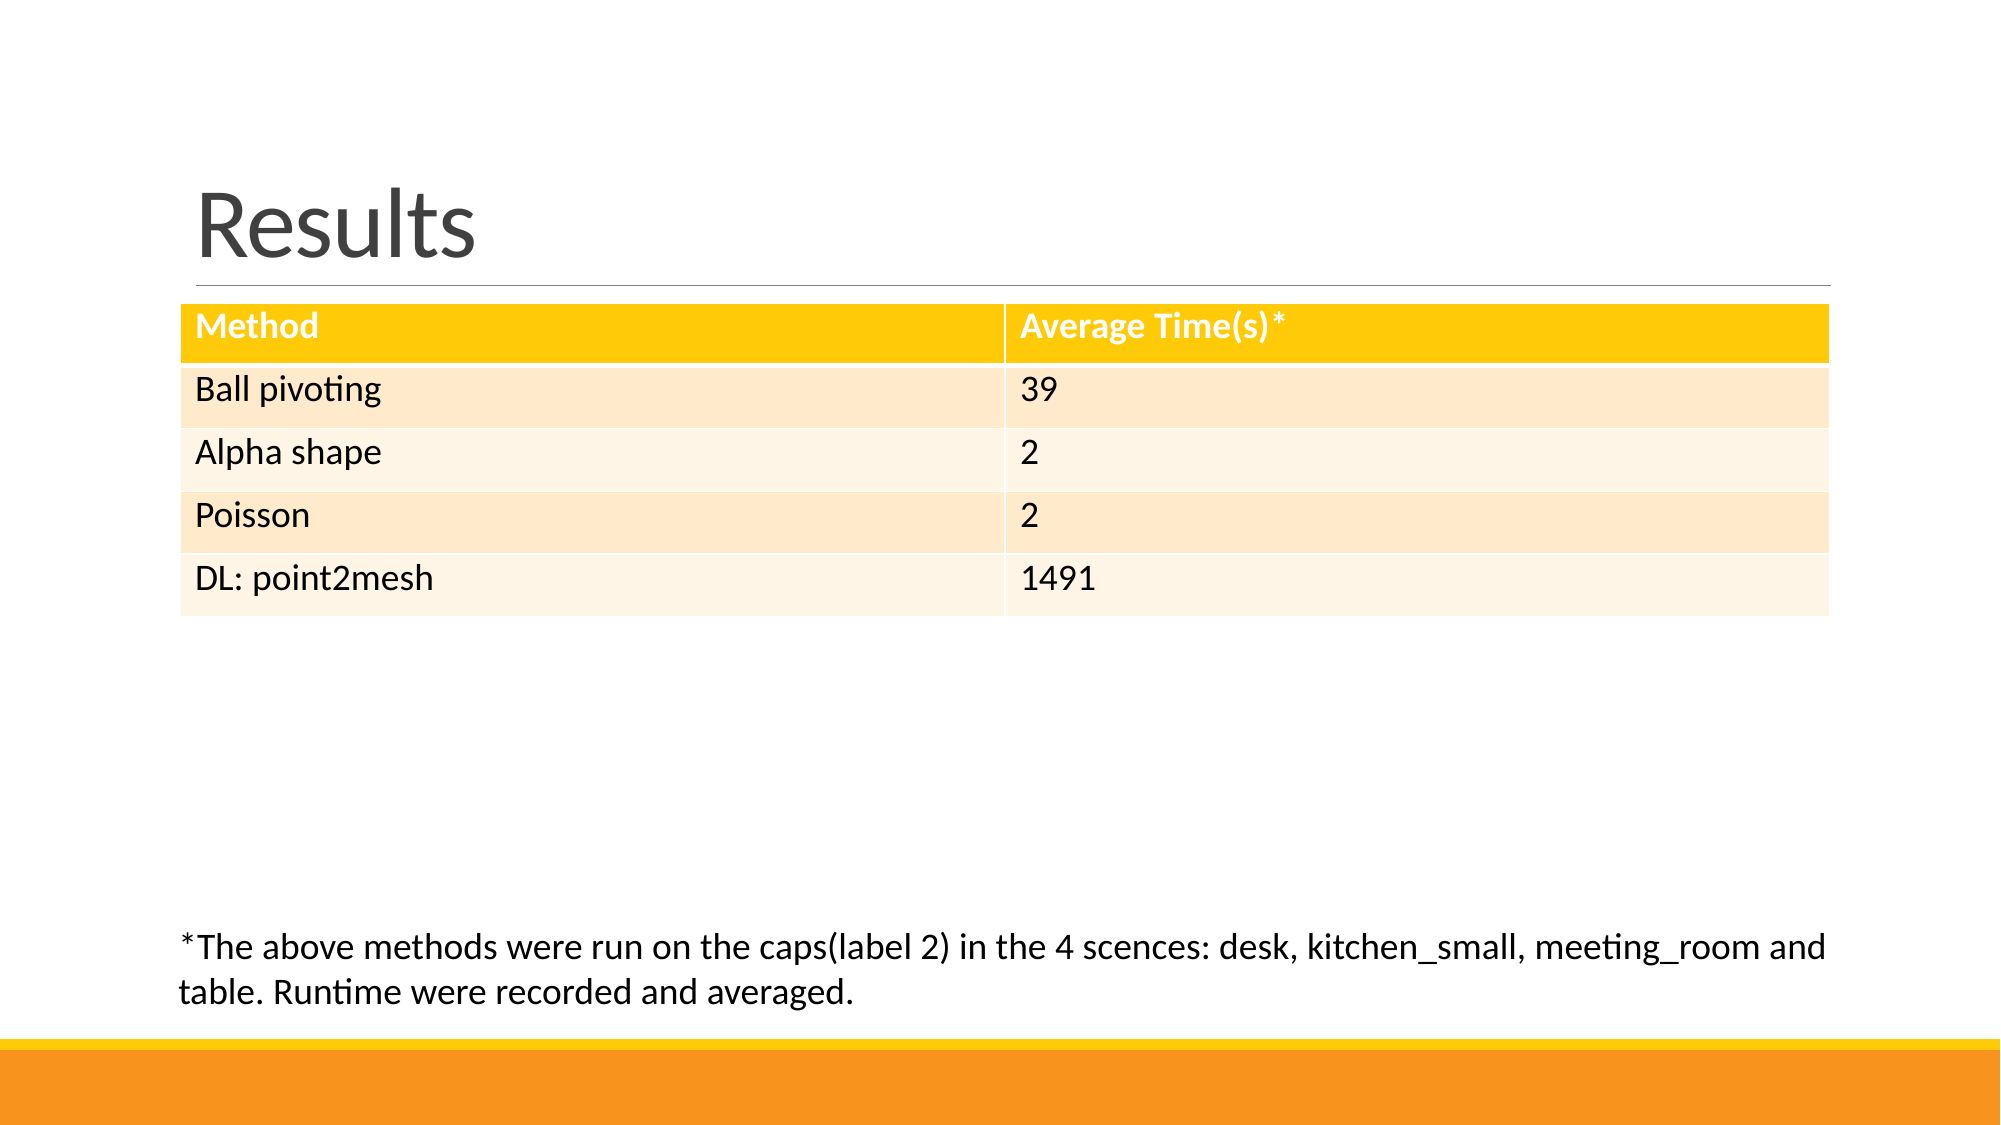

# Results
| Method | Average Time(s)\* |
| --- | --- |
| Ball pivoting | 39 |
| Alpha shape | 2 |
| Poisson | 2 |
| DL: point2mesh | 1491 |
*The above methods were run on the caps(label 2) in the 4 scences: desk, kitchen_small, meeting_room and table. Runtime were recorded and averaged.